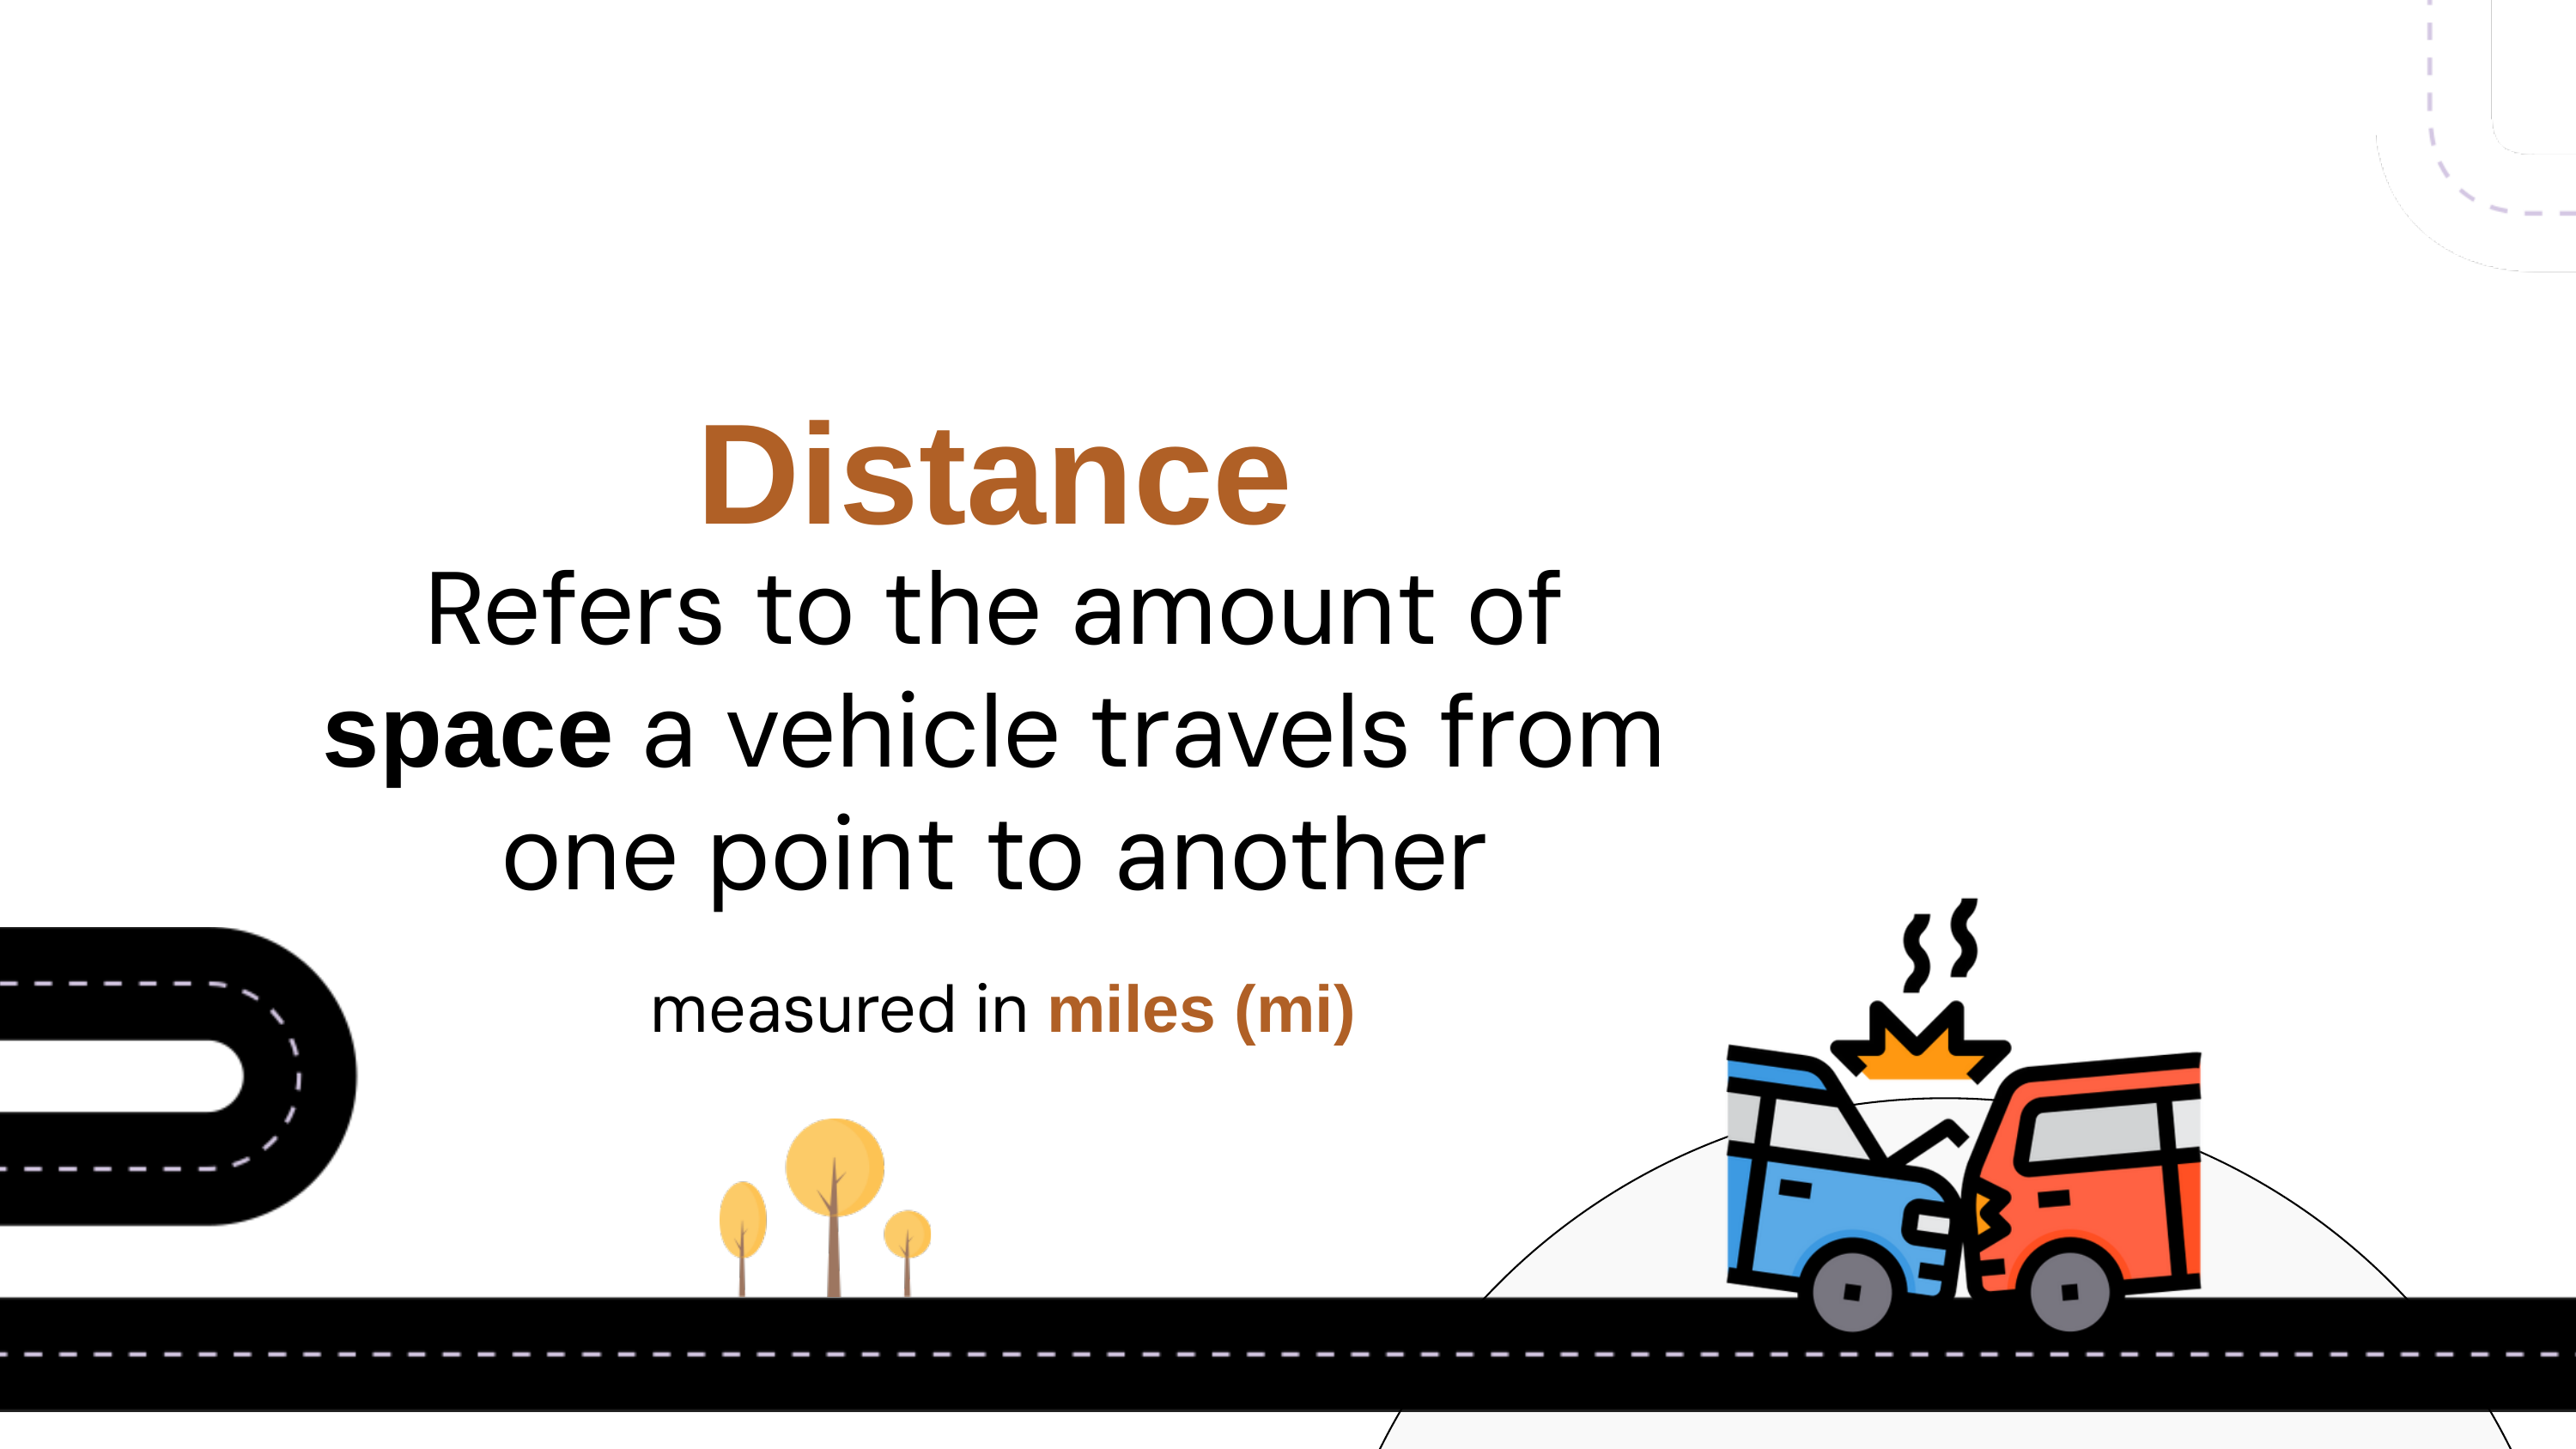

Distance
Refers to the amount of space a vehicle travels from one point to another

 measured in miles (mi)